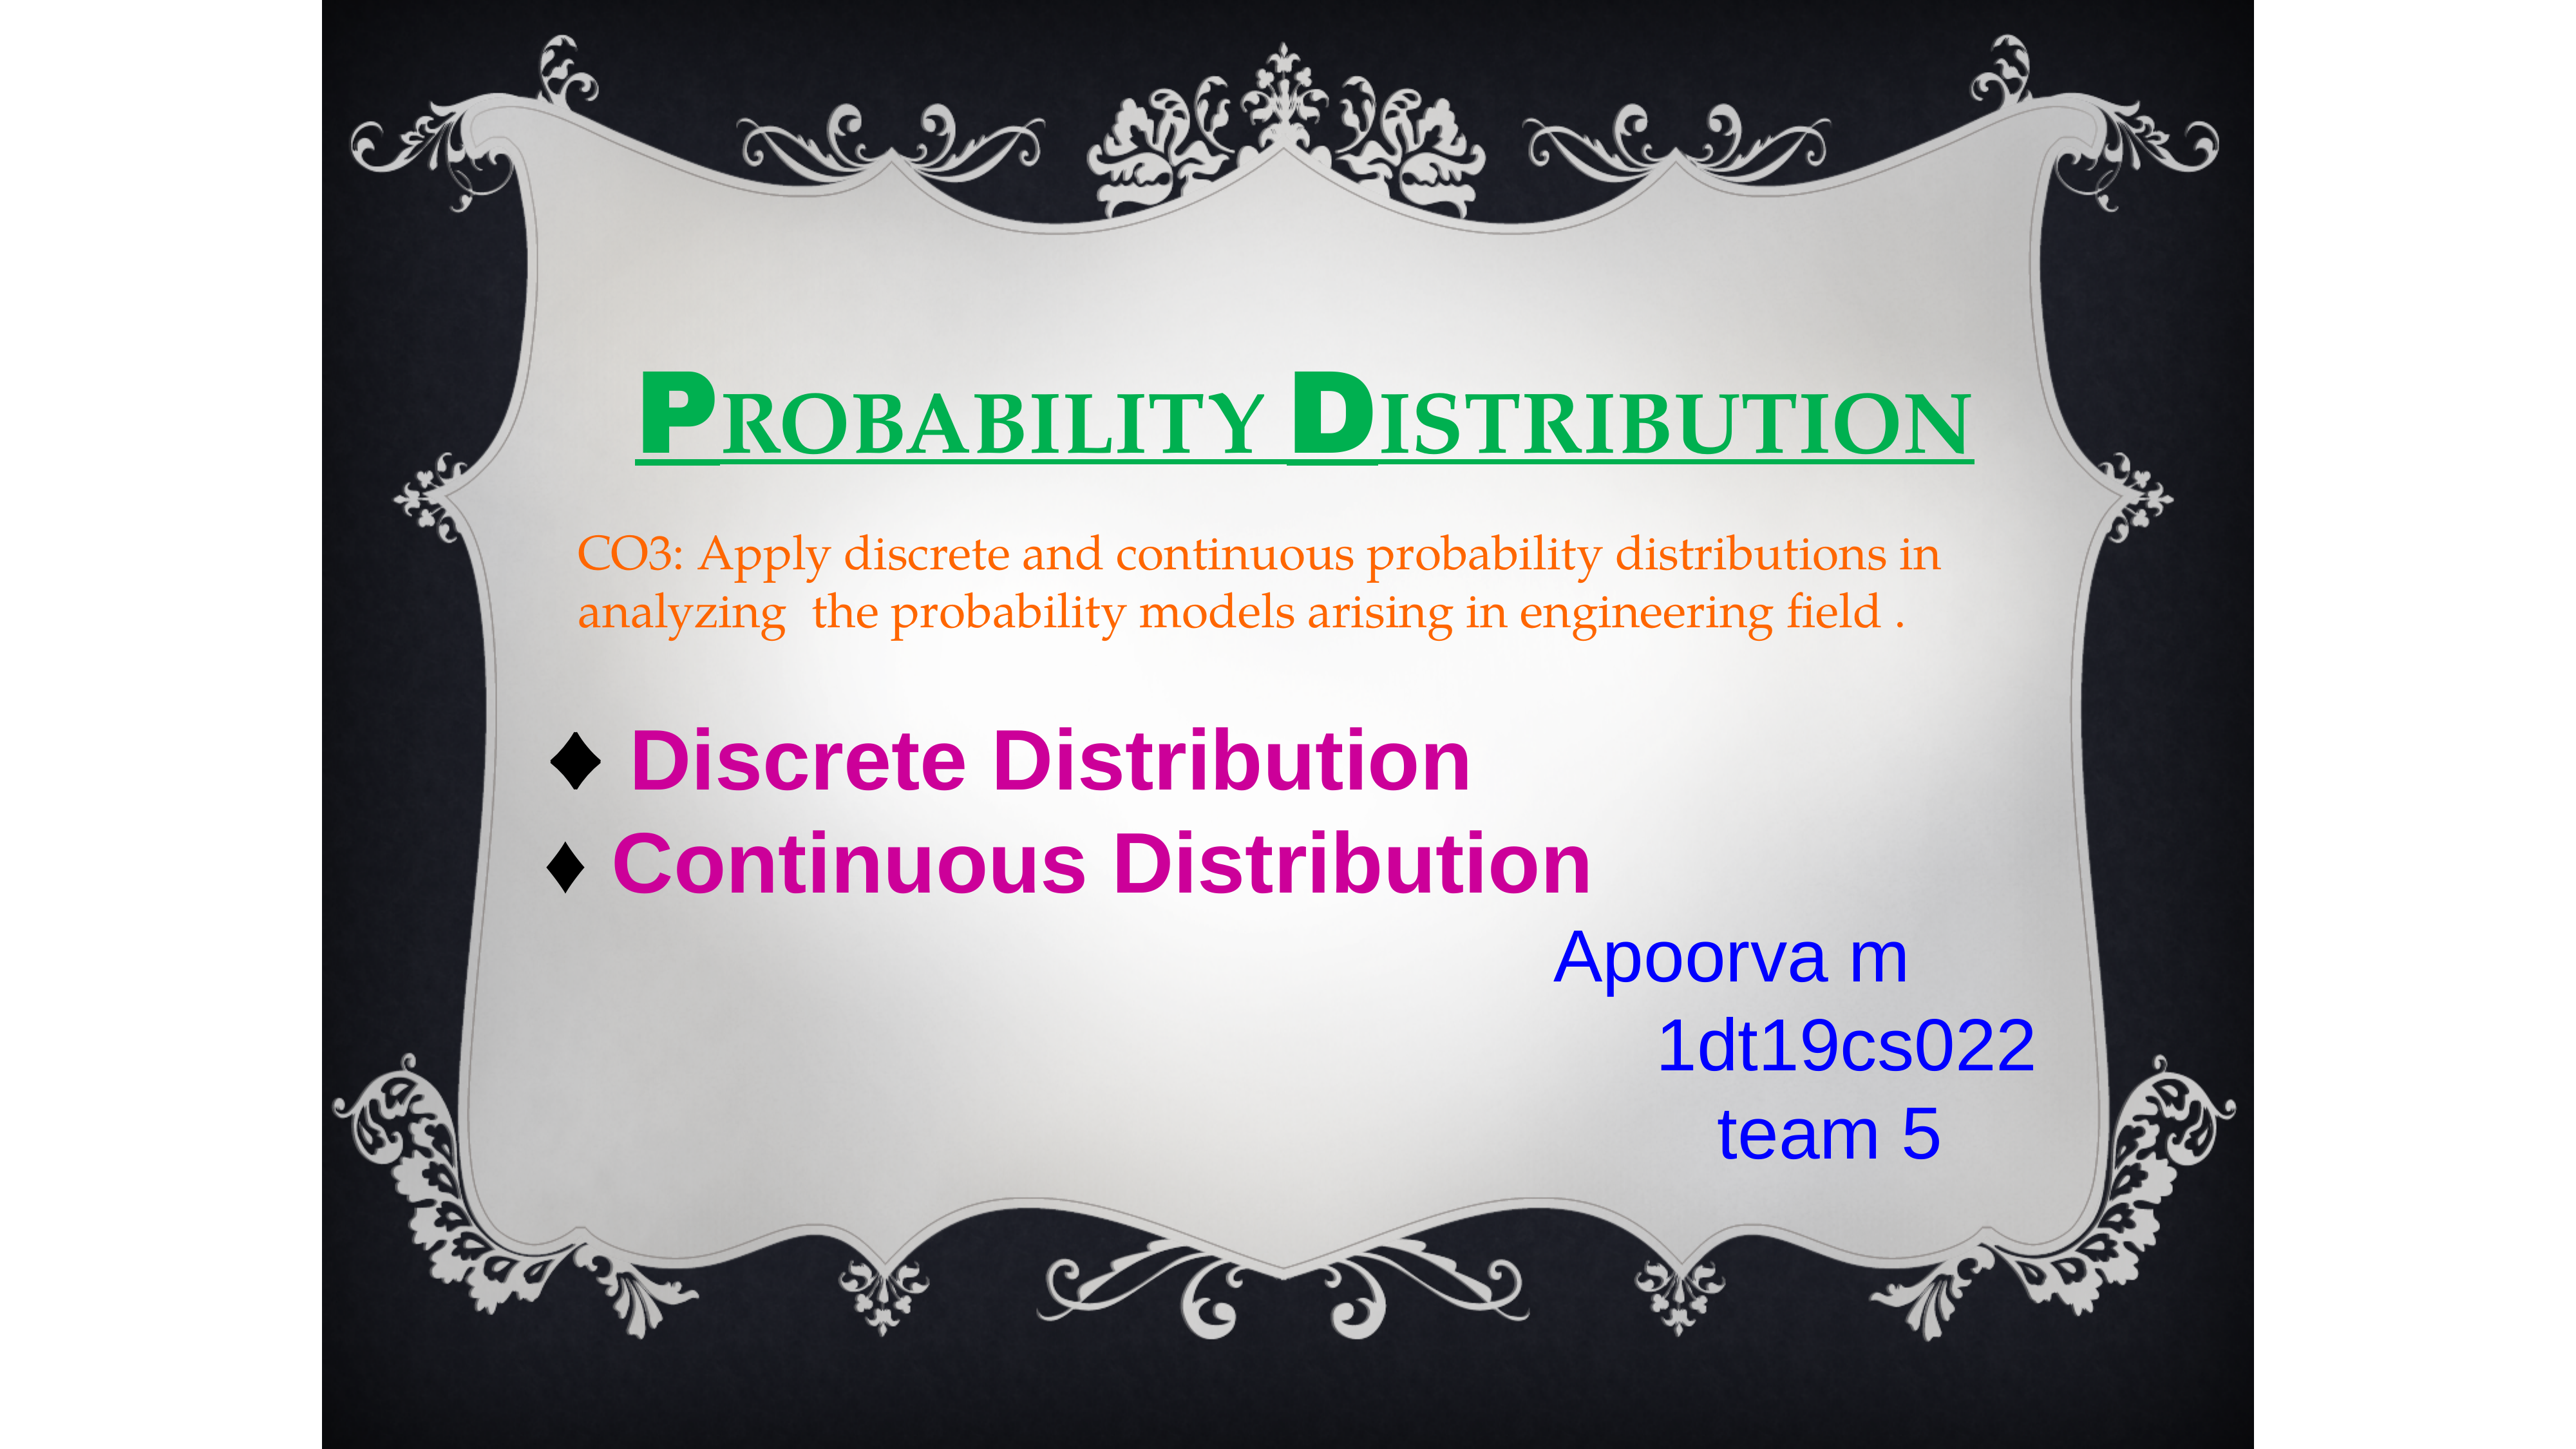

PROBABILITY DISTRIBUTION

CO3: Apply discrete and continuous probability distributions in
analyzing  the probability models arising in engineering field .
♦ Discrete Distribution
♦ Continuous Distribution
Apoorva m
     1dt19cs022
        team 5